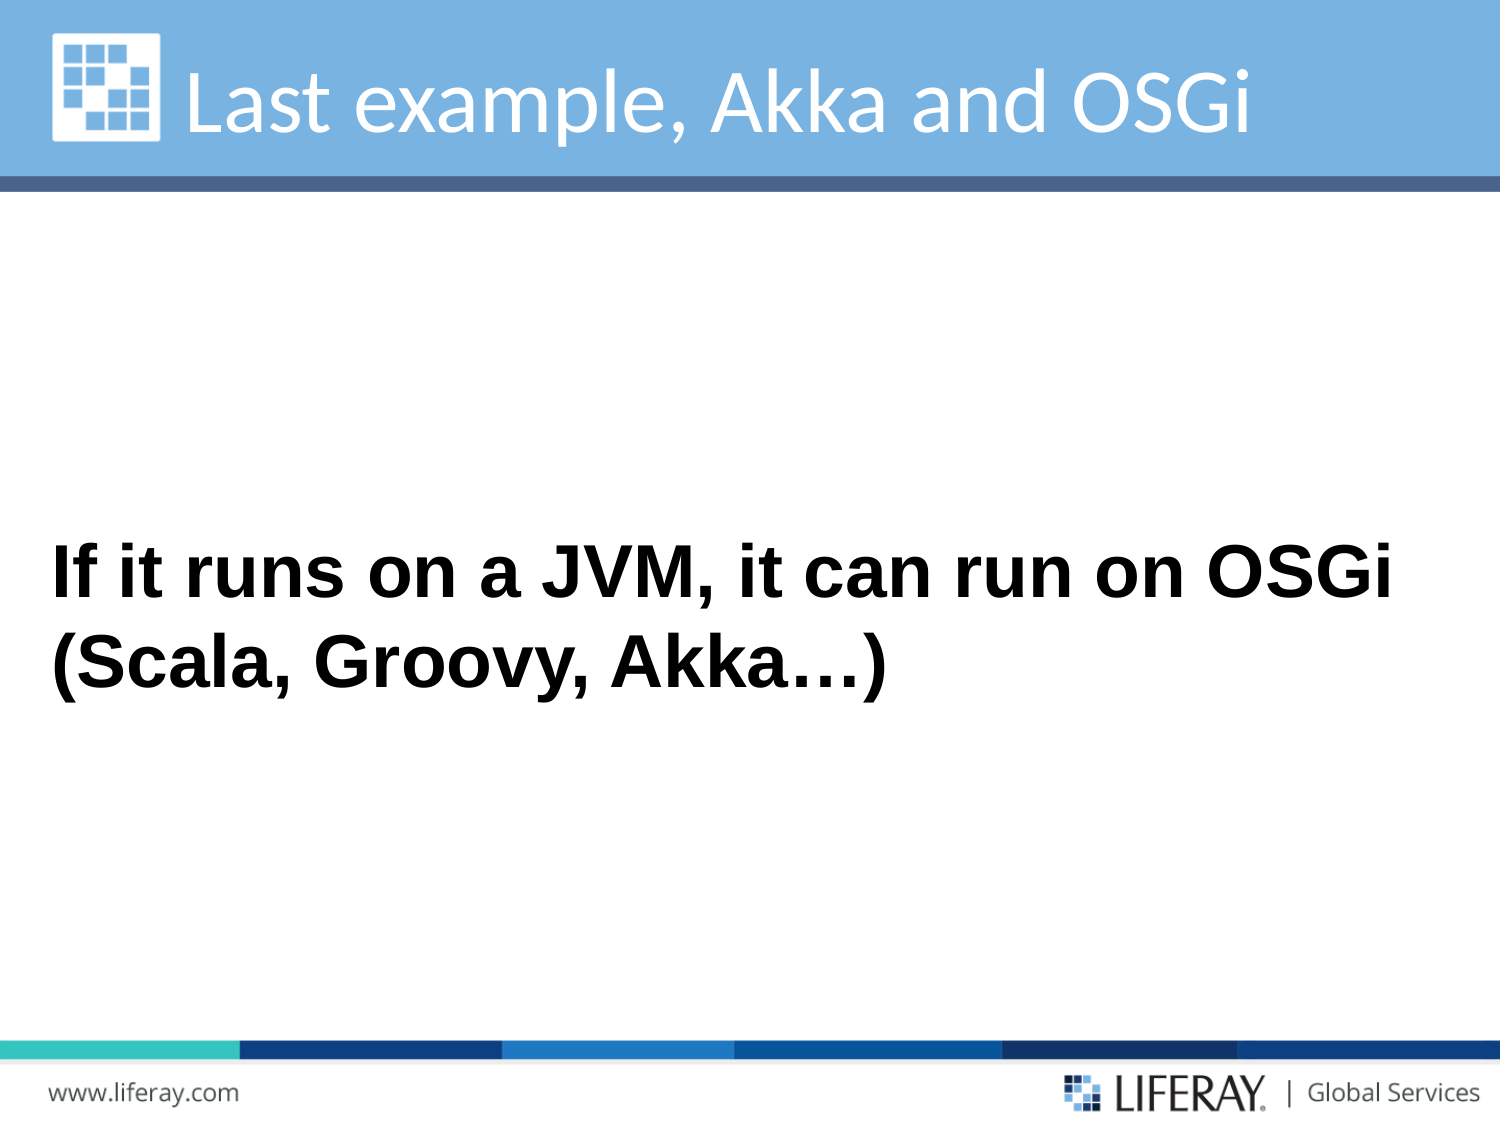

# Last example, Akka and OSGi
If it runs on a JVM, it can run on OSGi
(Scala, Groovy, Akka…)